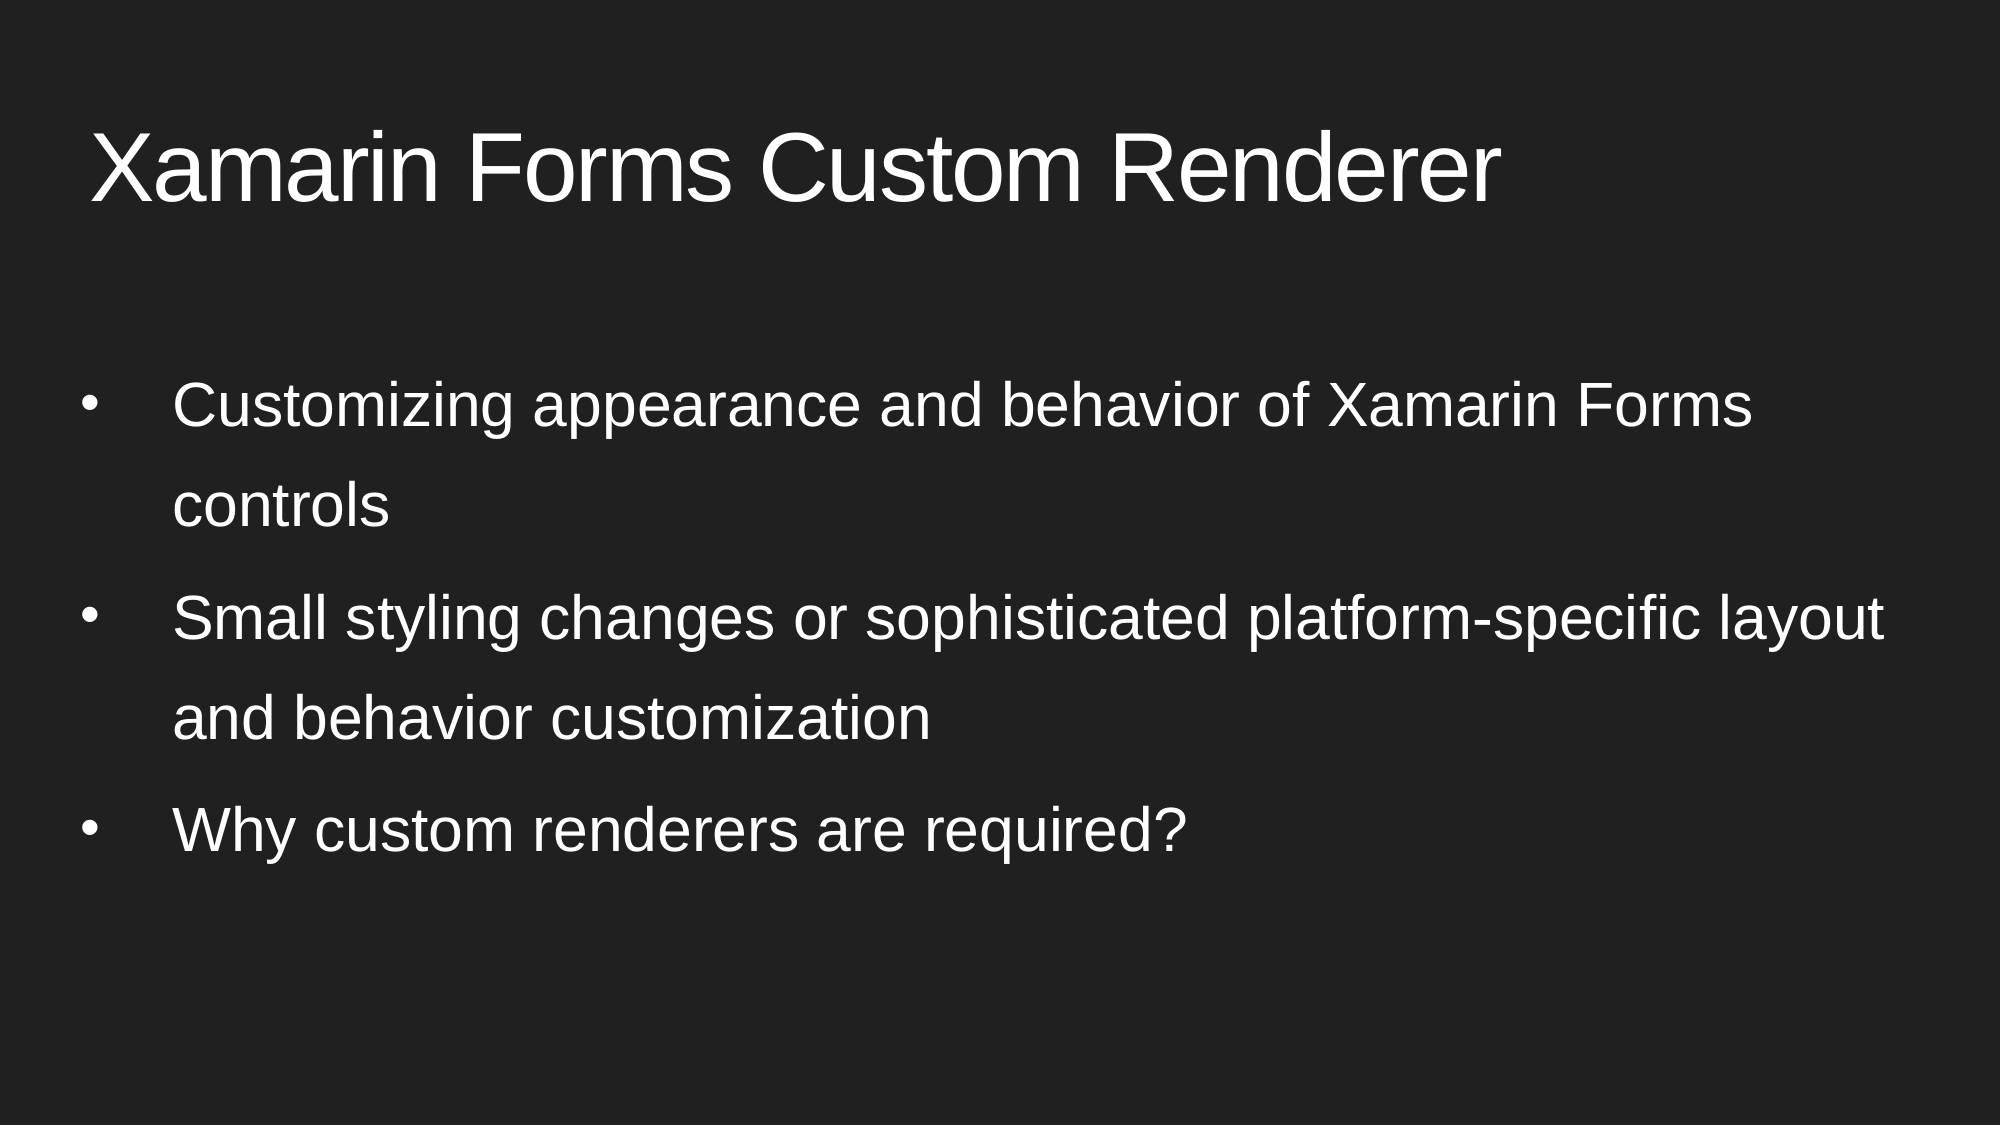

# Xamarin Forms Custom Renderer
Customizing appearance and behavior of Xamarin Forms controls
Small styling changes or sophisticated platform-specific layout and behavior customization
Why custom renderers are required?